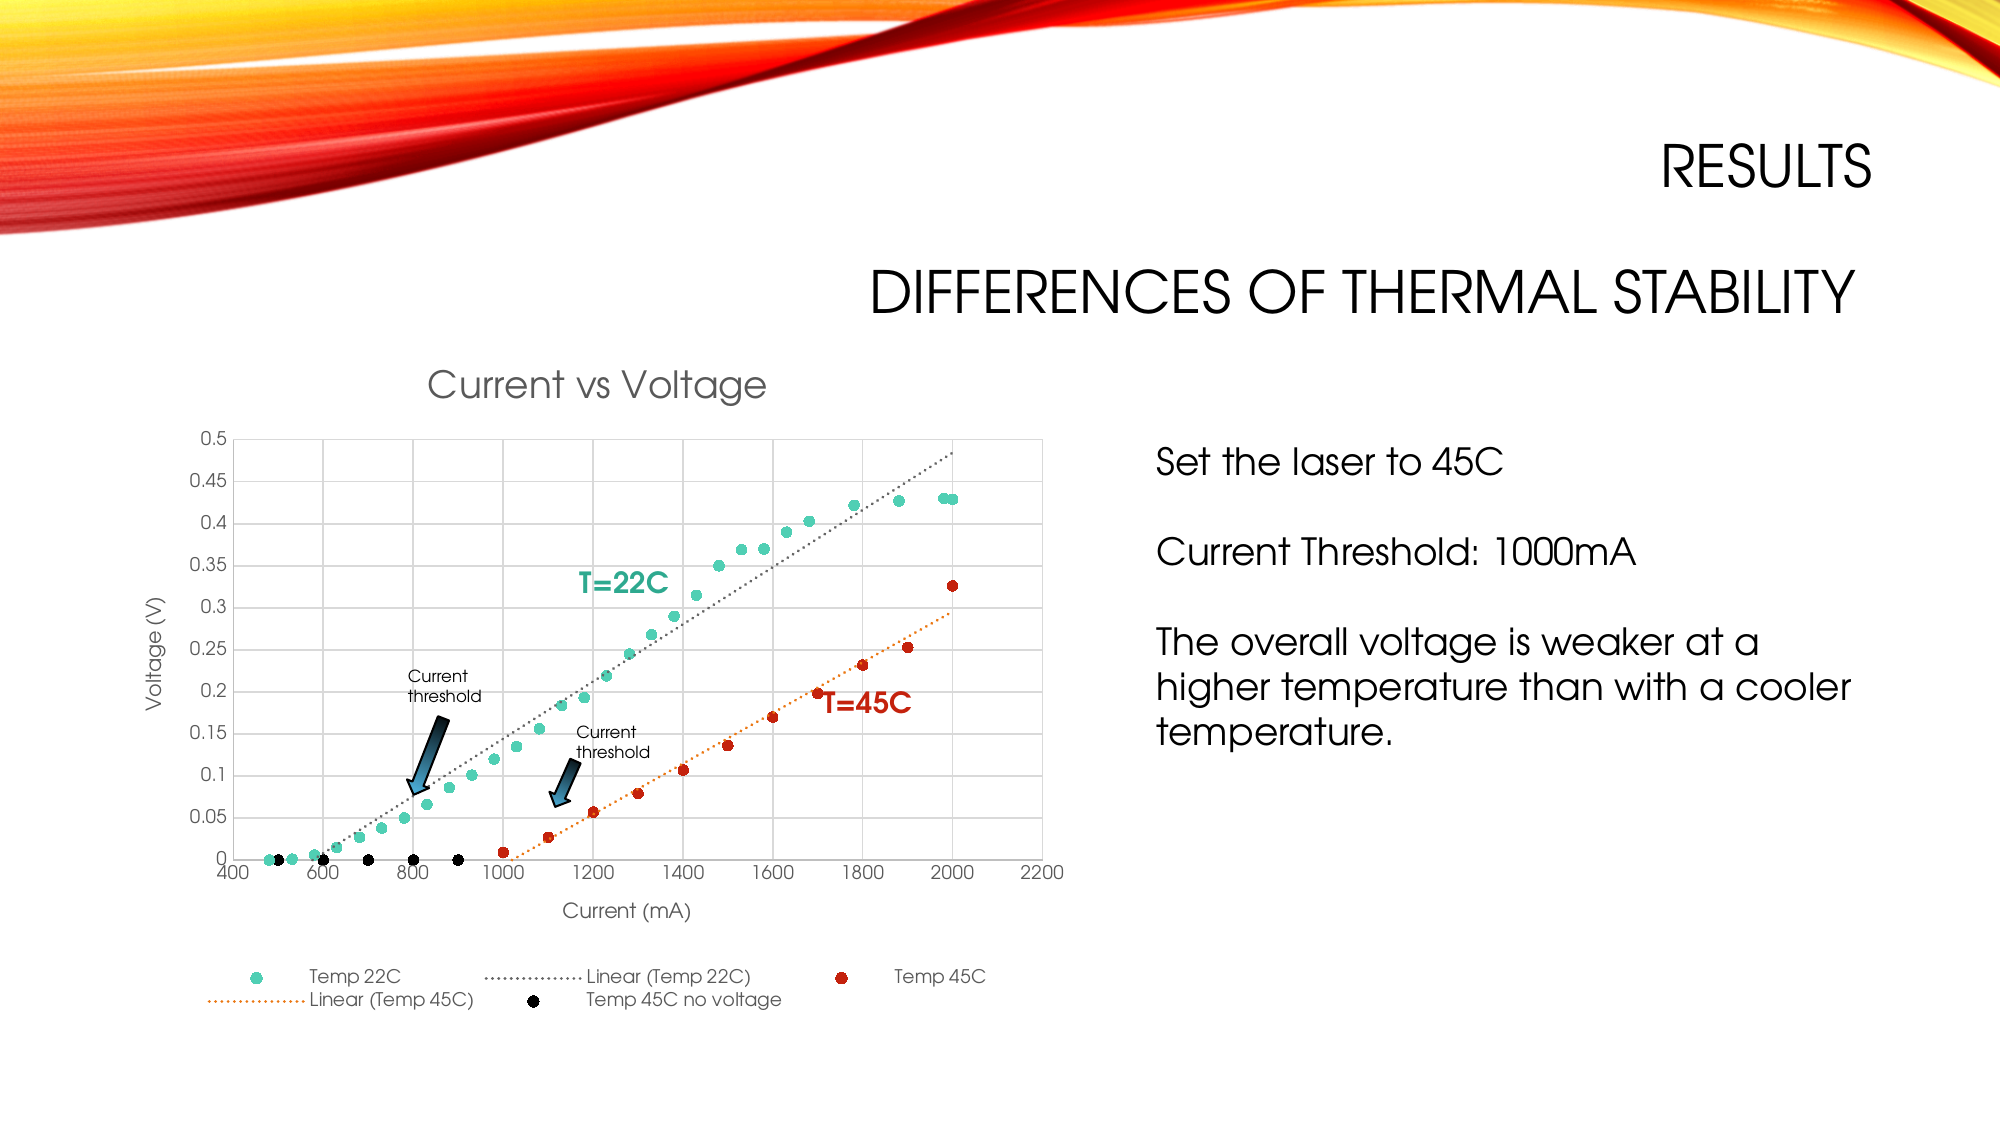

# Results Differences of thermal stability

### Chart: Current vs Voltage

| Category |  |  |  |
|---|---|---|---|
Set the laser to 45C

Current Threshold: 1000mA

The overall voltage is weaker at a higher temperature than with a cooler temperature.

T=22C
Current threshold
T=45C
Current threshold